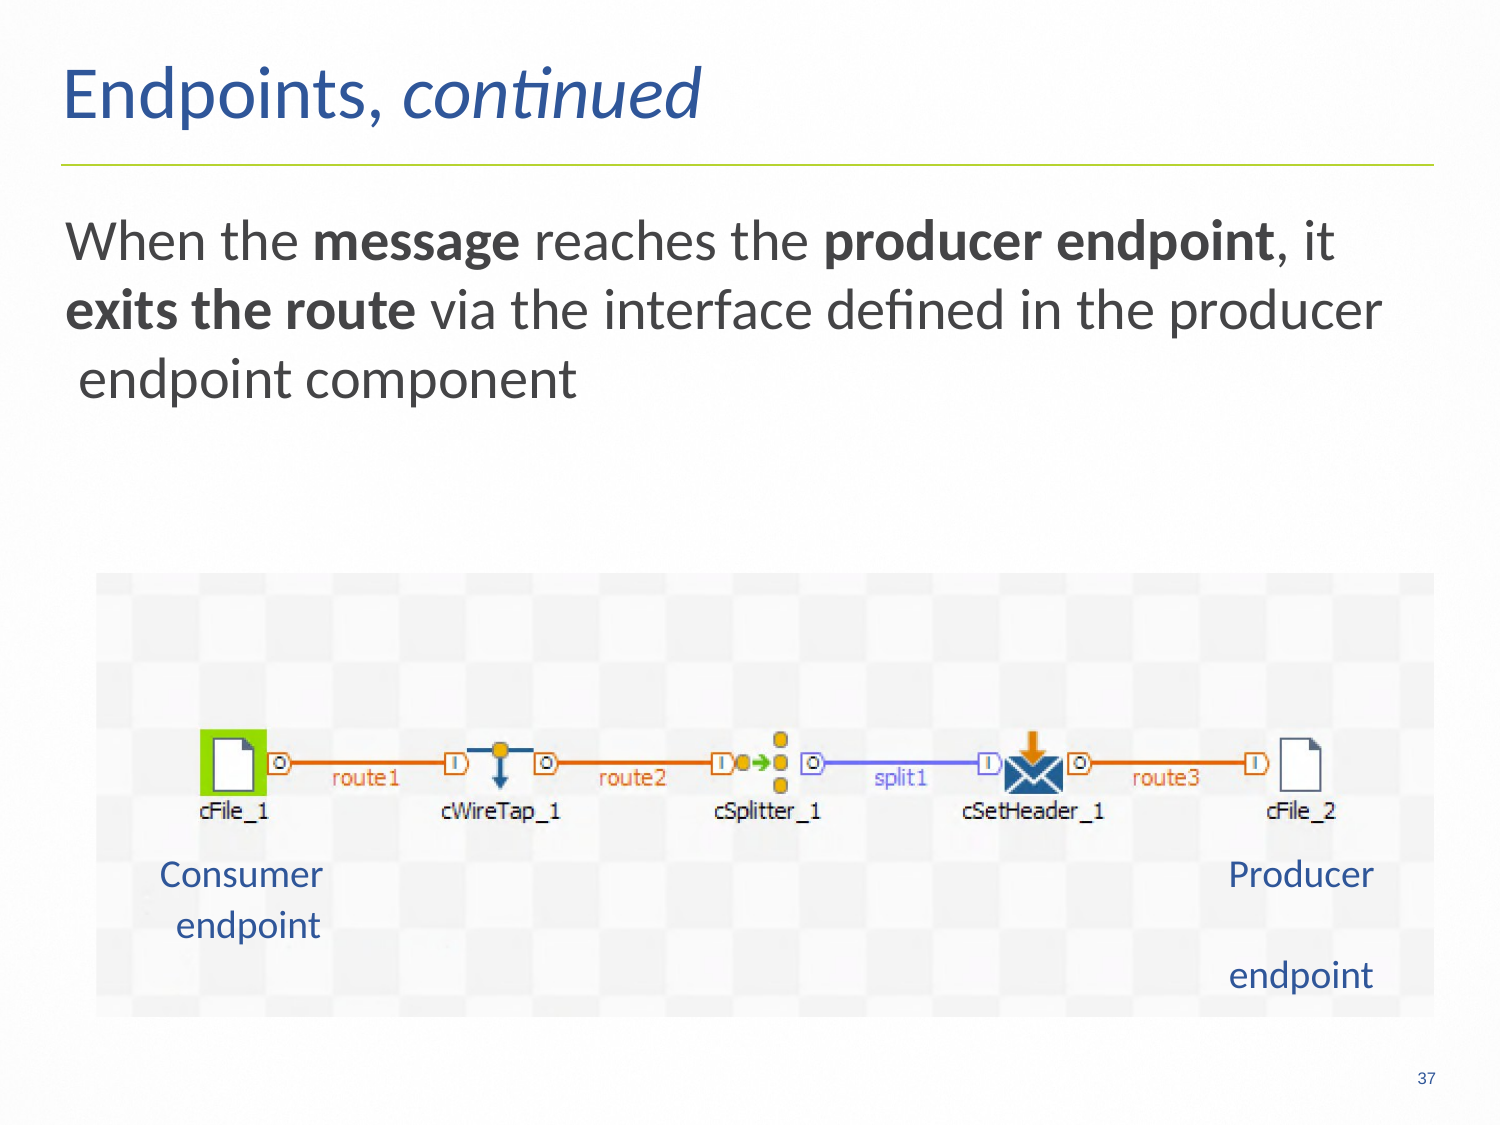

37
# Endpoints, continued

When the message reaches the producer endpoint, it  exits the route via the interface defined in the producer  endpoint component

Consumer  endpoint
Producer  endpoint